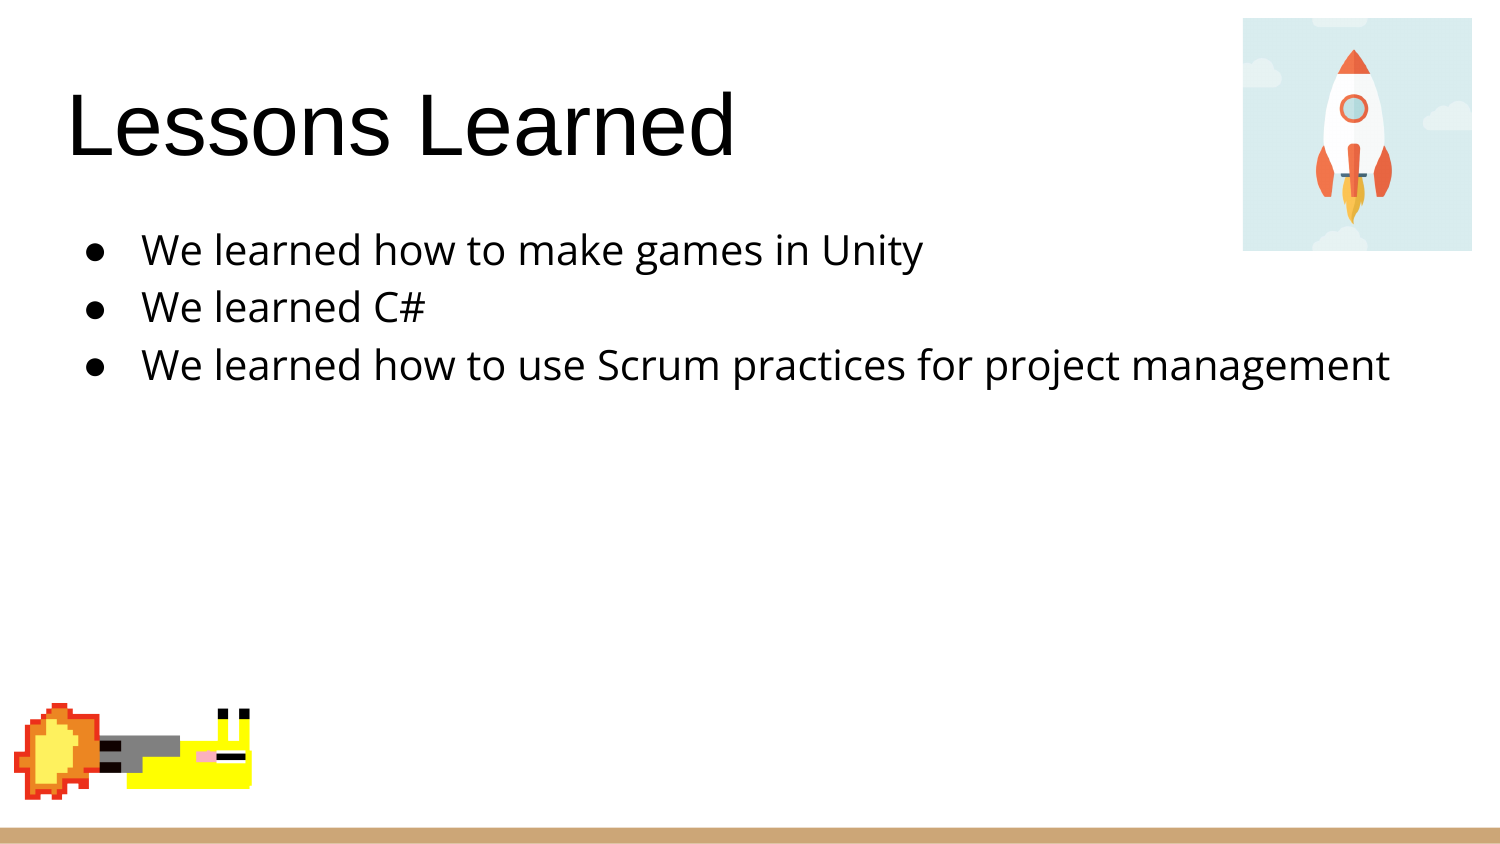

# Lessons Learned
We learned how to make games in Unity
We learned C#
We learned how to use Scrum practices for project management